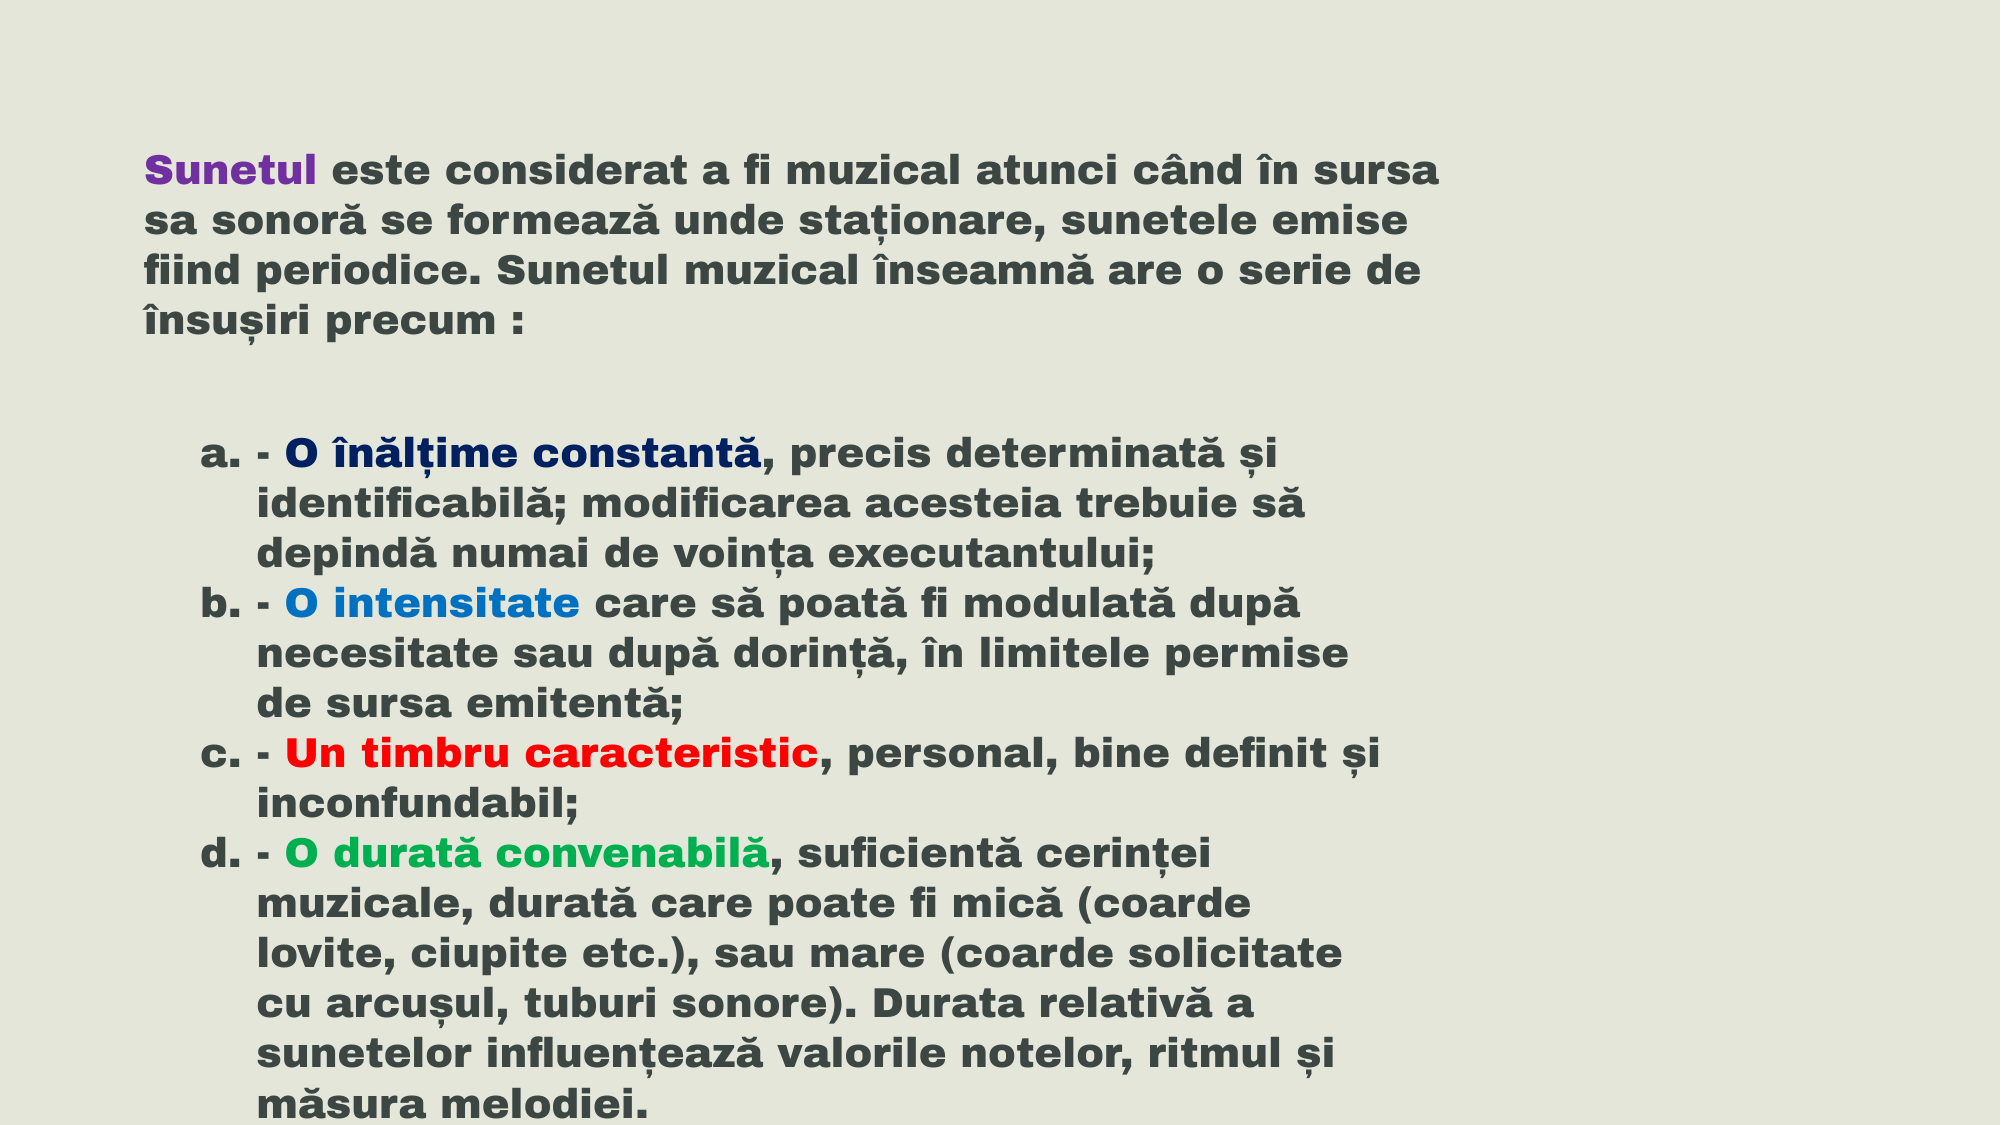

Sunetul este considerat a fi muzical atunci când în sursa sa sonoră se formează unde staţionare, sunetele emise fiind periodice. Sunetul muzical înseamnă are o serie de însuşiri precum :
- O înălţime constantă, precis determinată şi identificabilă; modificarea acesteia trebuie să depindă numai de voinţa executantului;
- O intensitate care să poată fi modulată după necesitate sau după dorinţă, în limitele permise de sursa emitentă;
- Un timbru caracteristic, personal, bine definit şi inconfundabil;
- O durată convenabilă, suficientă cerinţei muzicale, durată care poate fi mică (coarde lovite, ciupite etc.), sau mare (coarde solicitate cu arcuşul, tuburi sonore). Durata relativă a sunetelor influenţează valorile notelor, ritmul şi măsura melodiei.